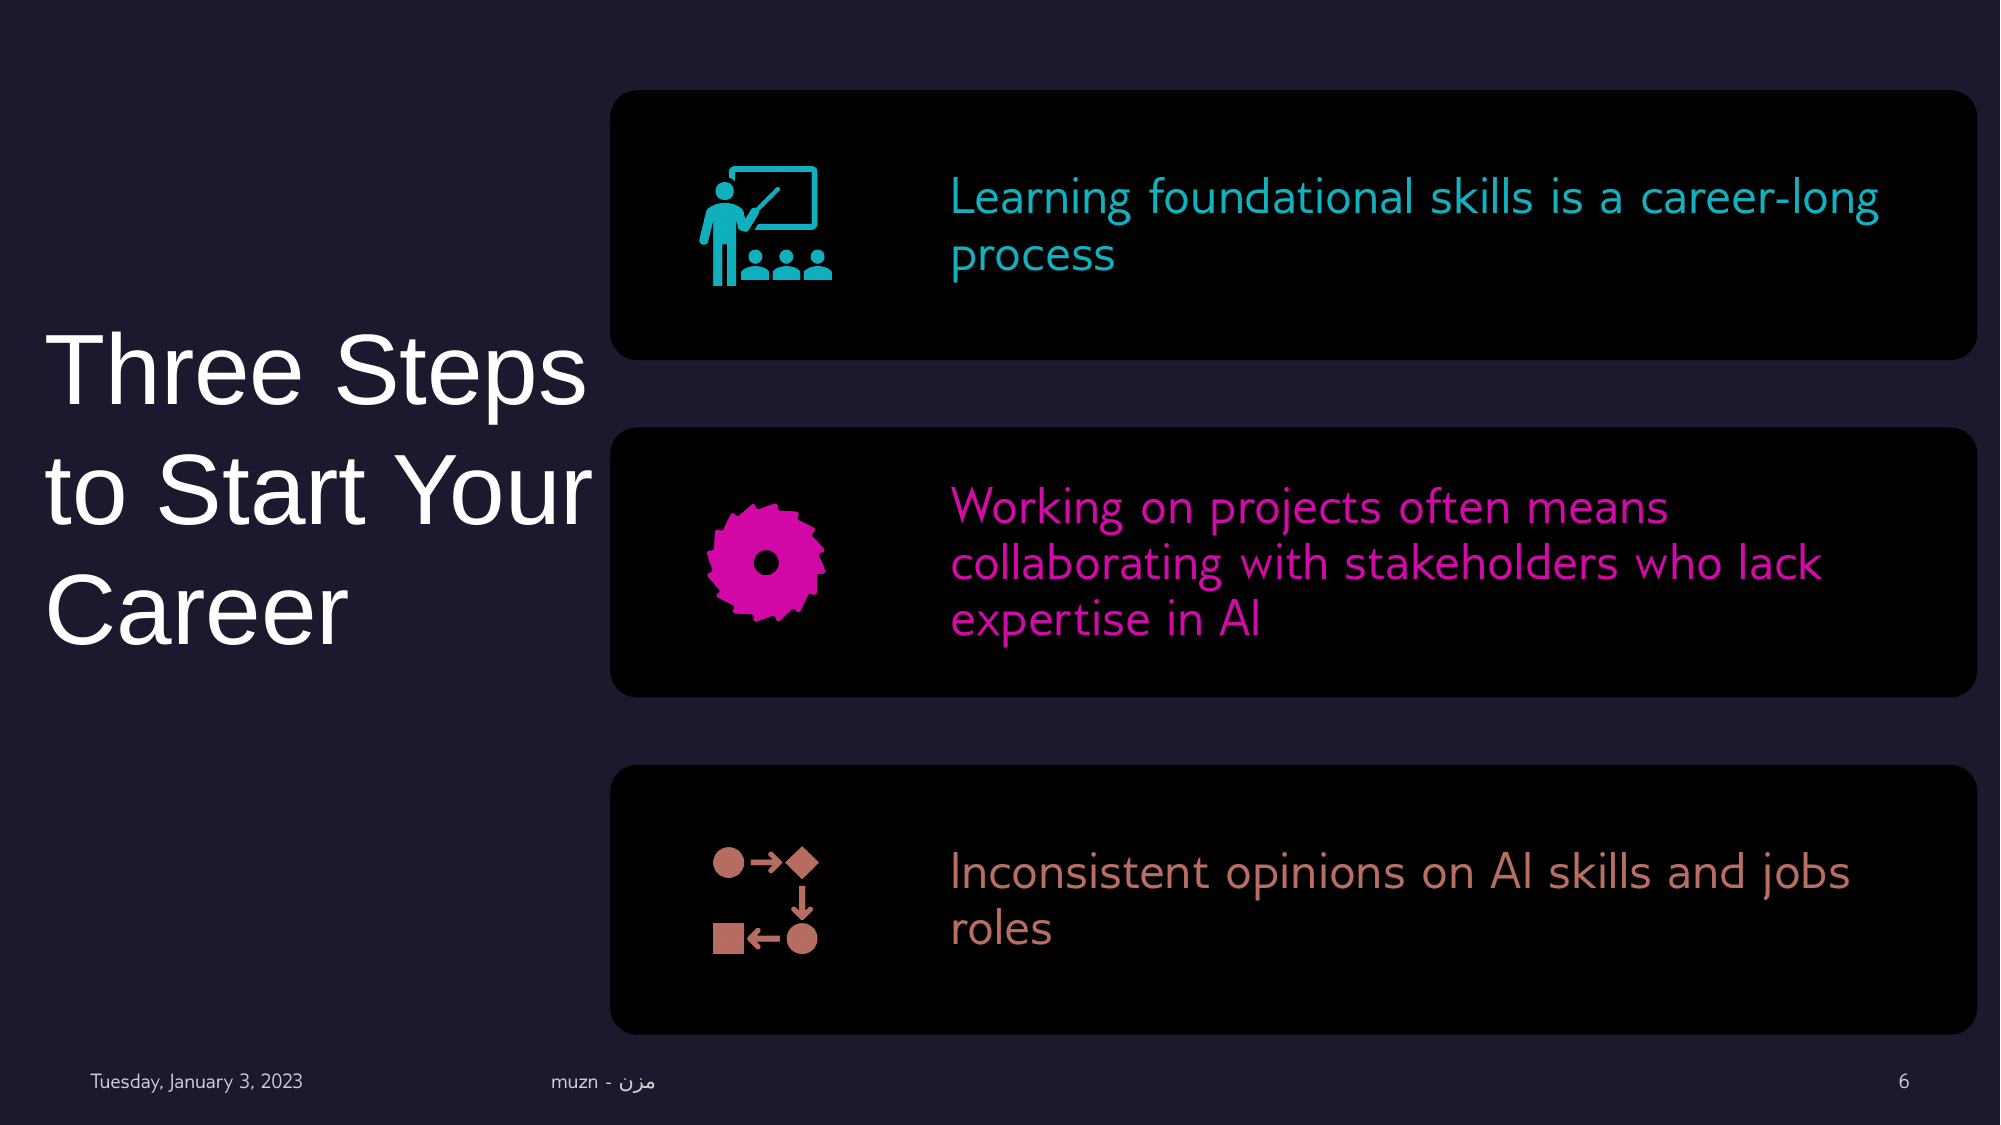

# Three Steps to Start Your Career

Learning foundational skills is a career-long process

Working on projects often means collaborating with stakeholders who lack expertise in AI

Inconsistent opinions on AI skills and jobs roles

Tuesday, January 3, 2023
muzn - مزن
6